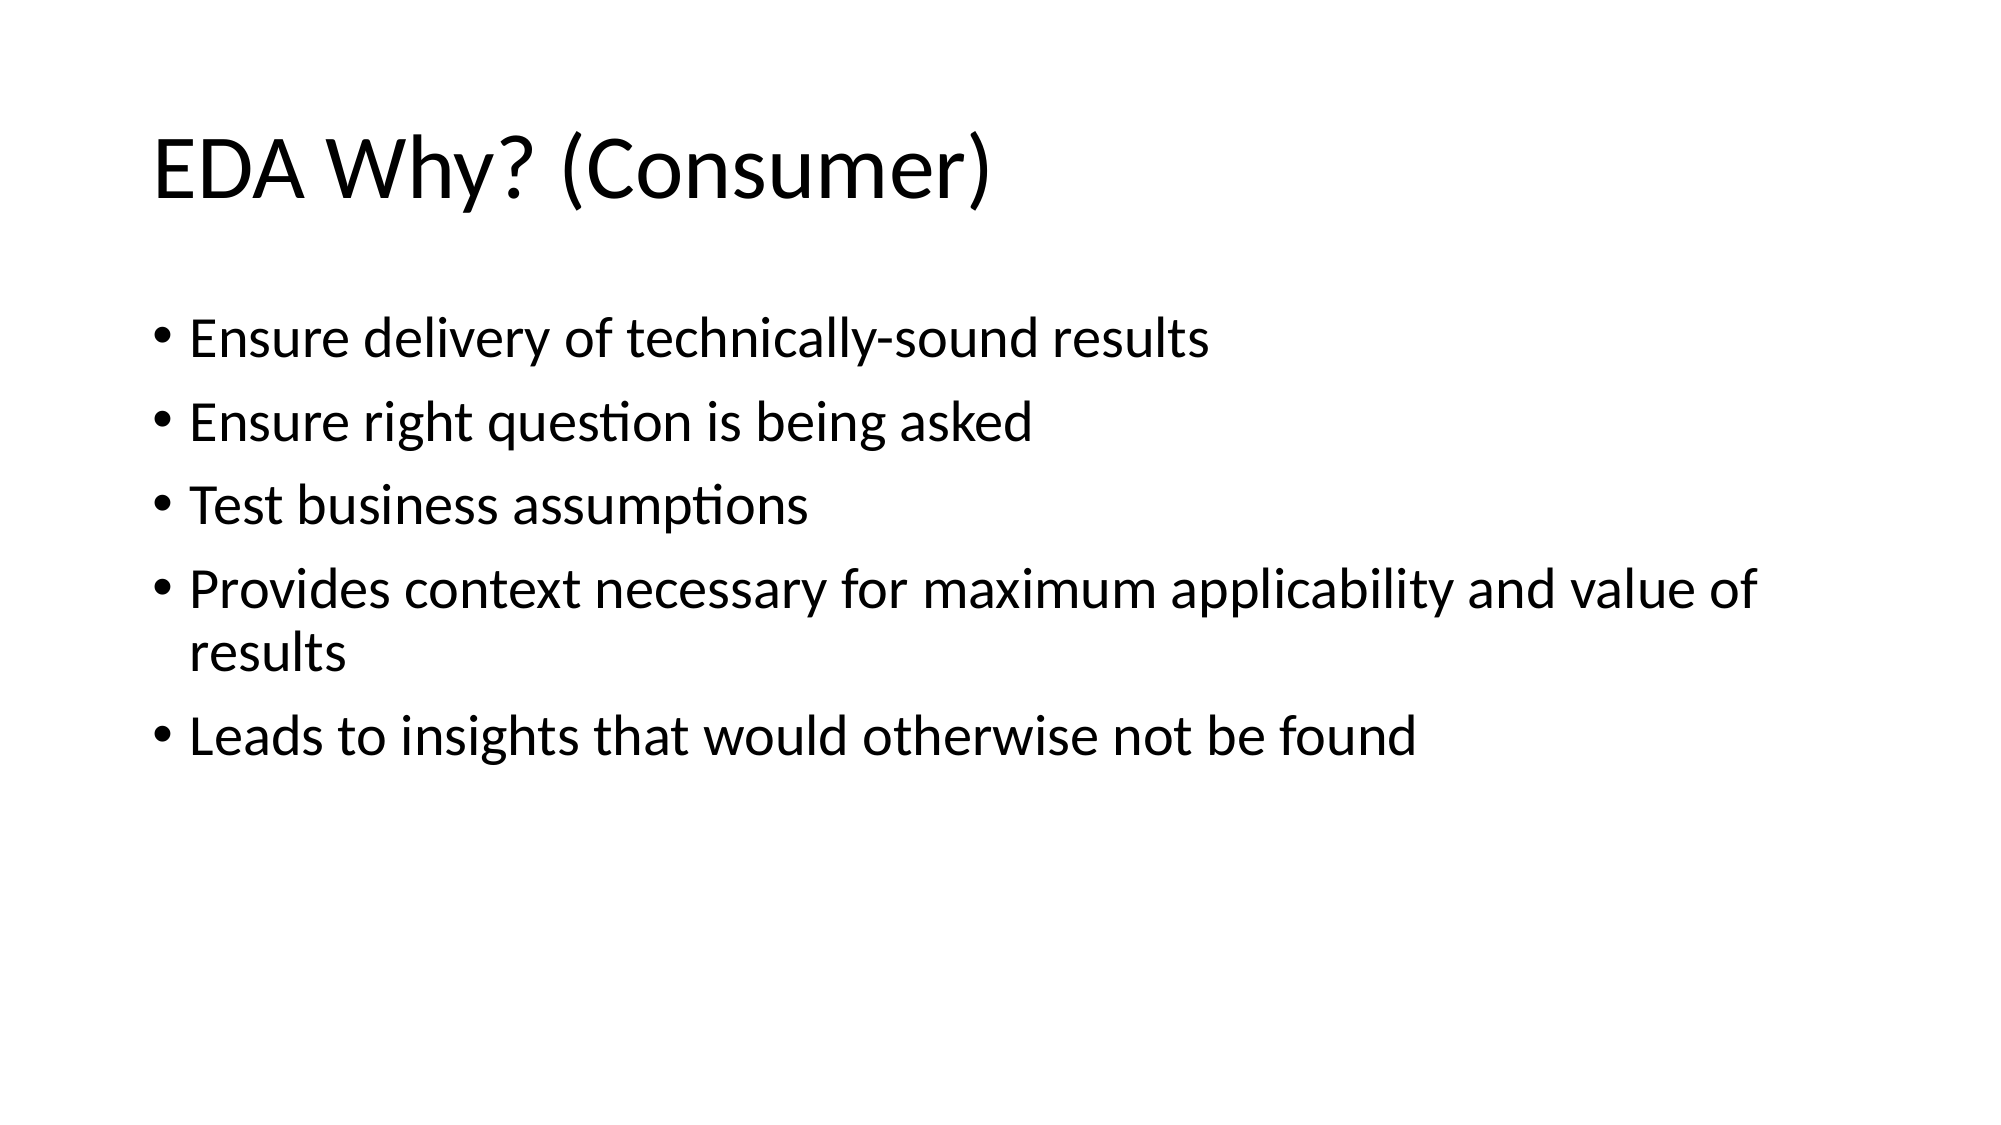

# EDA Why? (Consumer)
Ensure delivery of technically-sound results
Ensure right question is being asked
Test business assumptions
Provides context necessary for maximum applicability and value of results
Leads to insights that would otherwise not be found